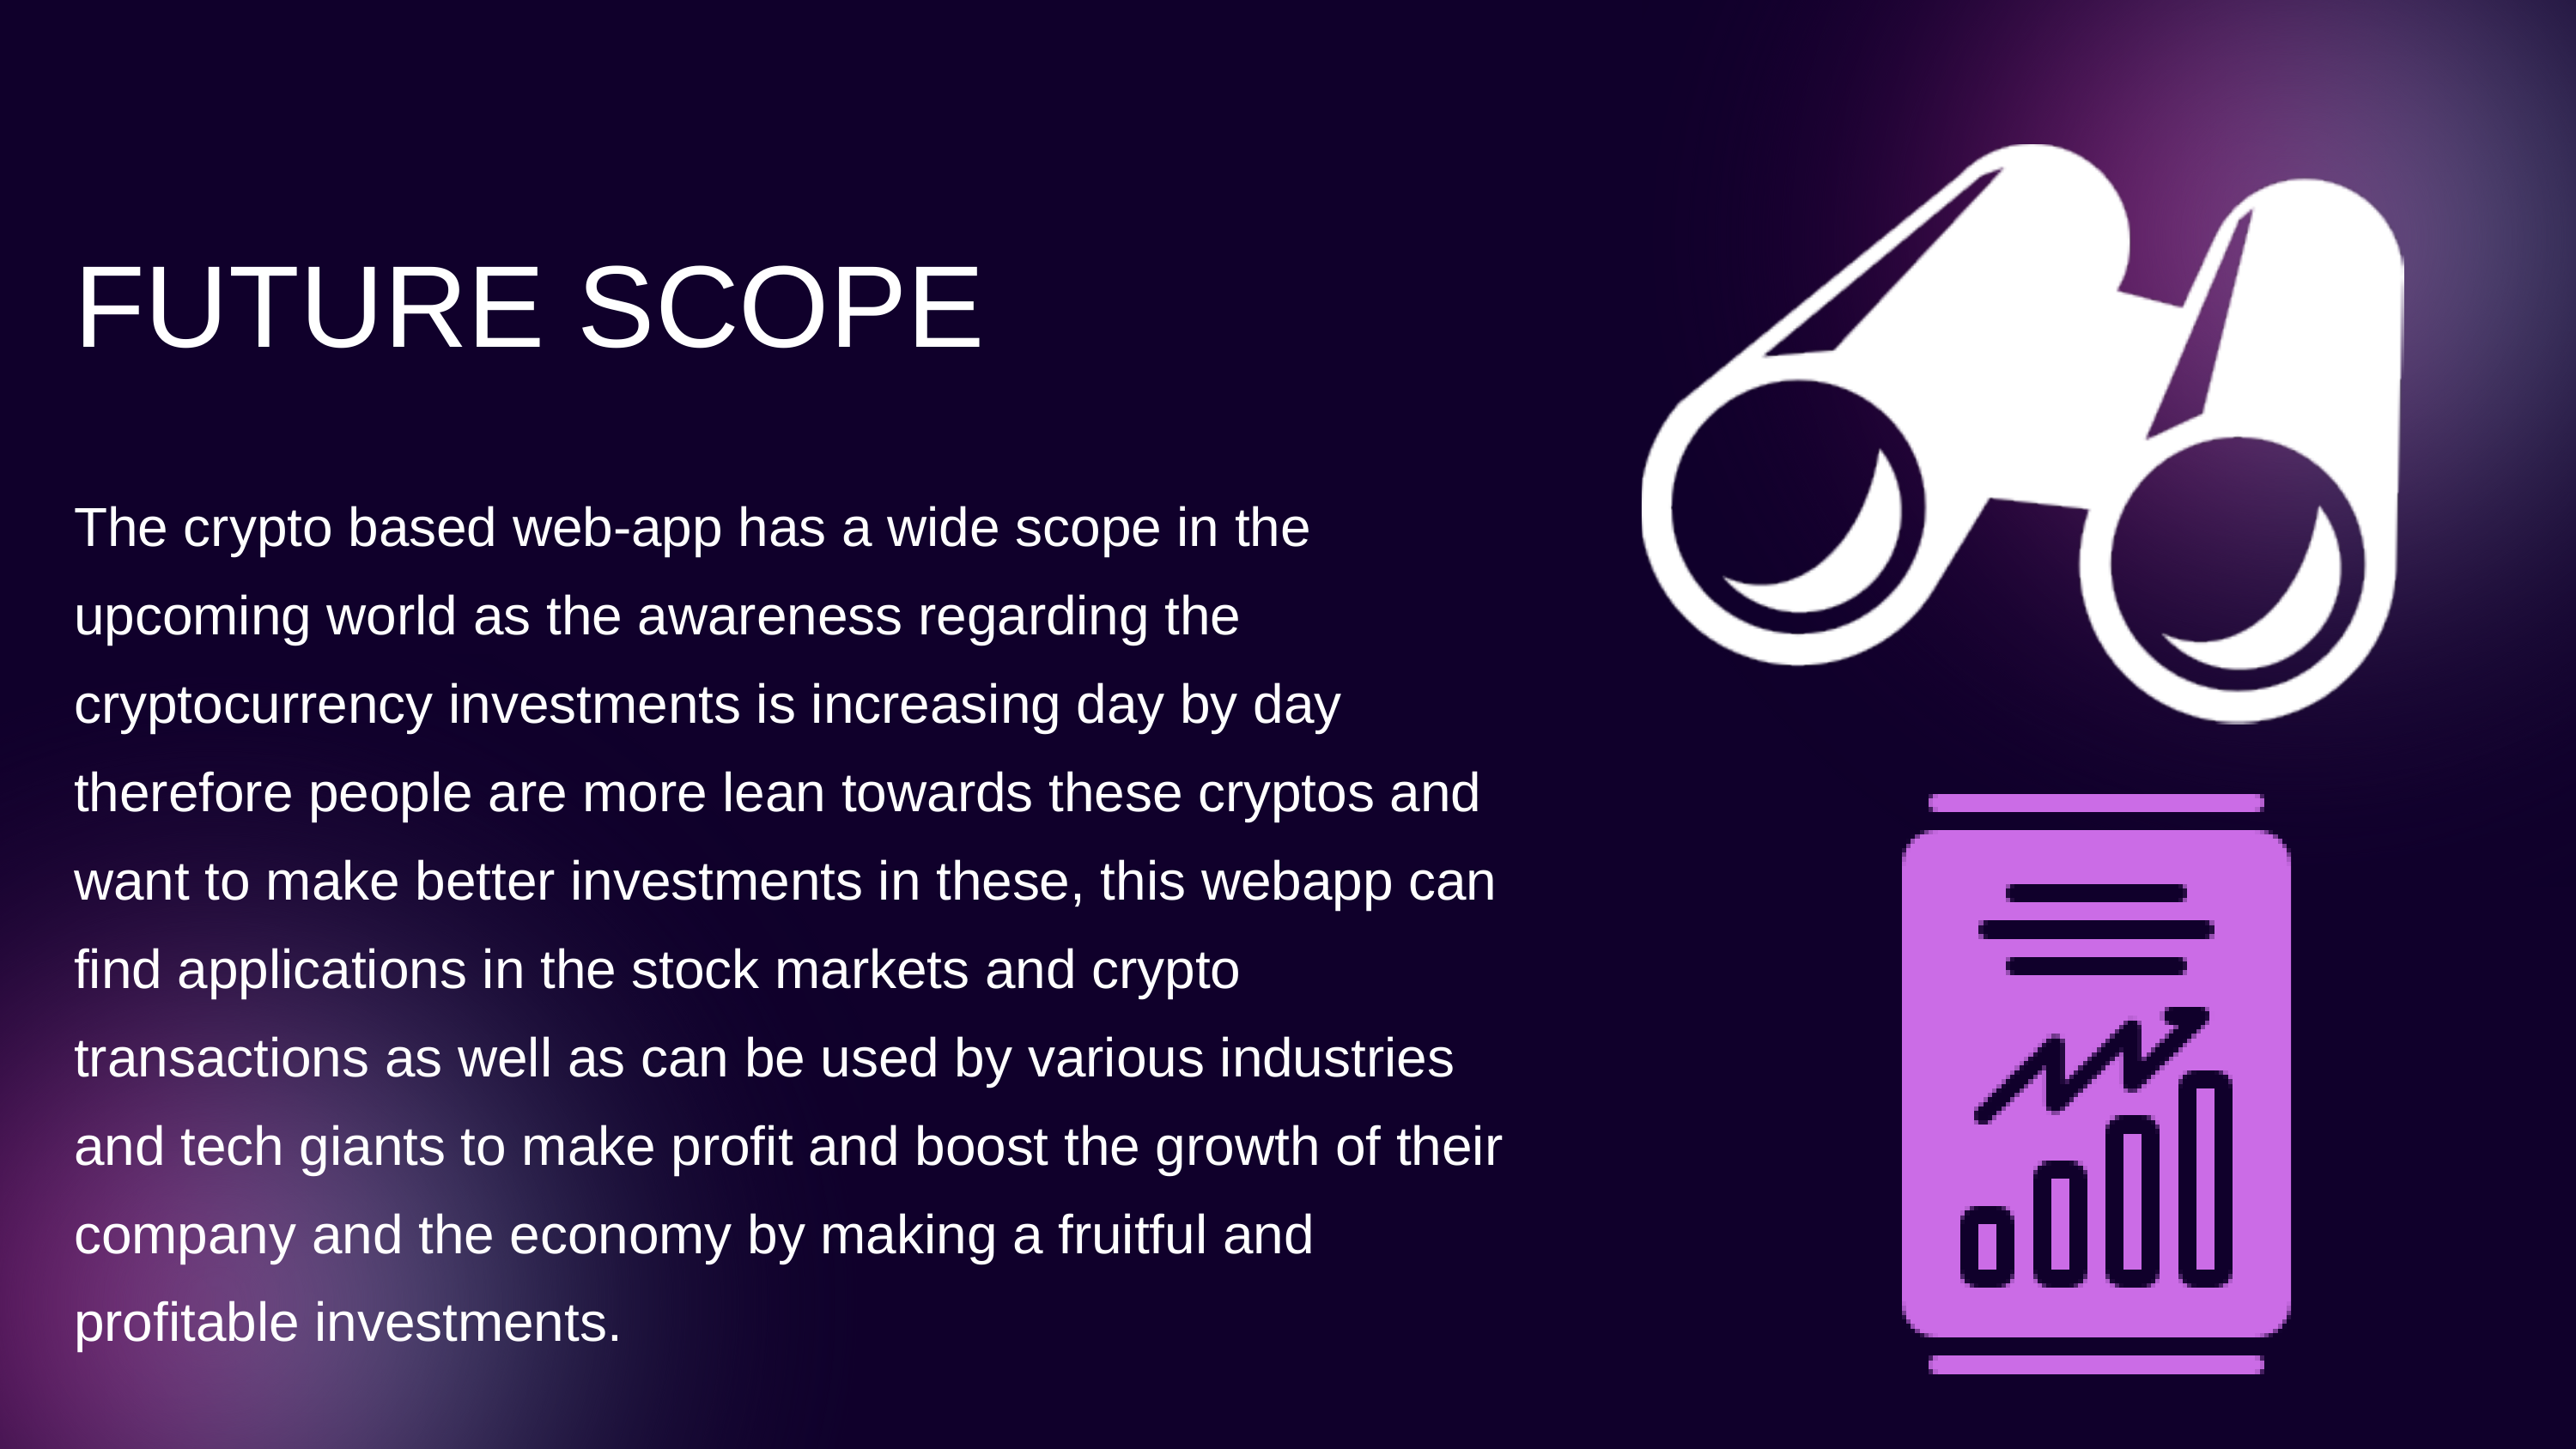

FUTURE SCOPE
The crypto based web-app has a wide scope in the upcoming world as the awareness regarding the cryptocurrency investments is increasing day by day therefore people are more lean towards these cryptos and want to make better investments in these, this webapp can find applications in the stock markets and crypto transactions as well as can be used by various industries and tech giants to make profit and boost the growth of their company and the economy by making a fruitful and profitable investments.